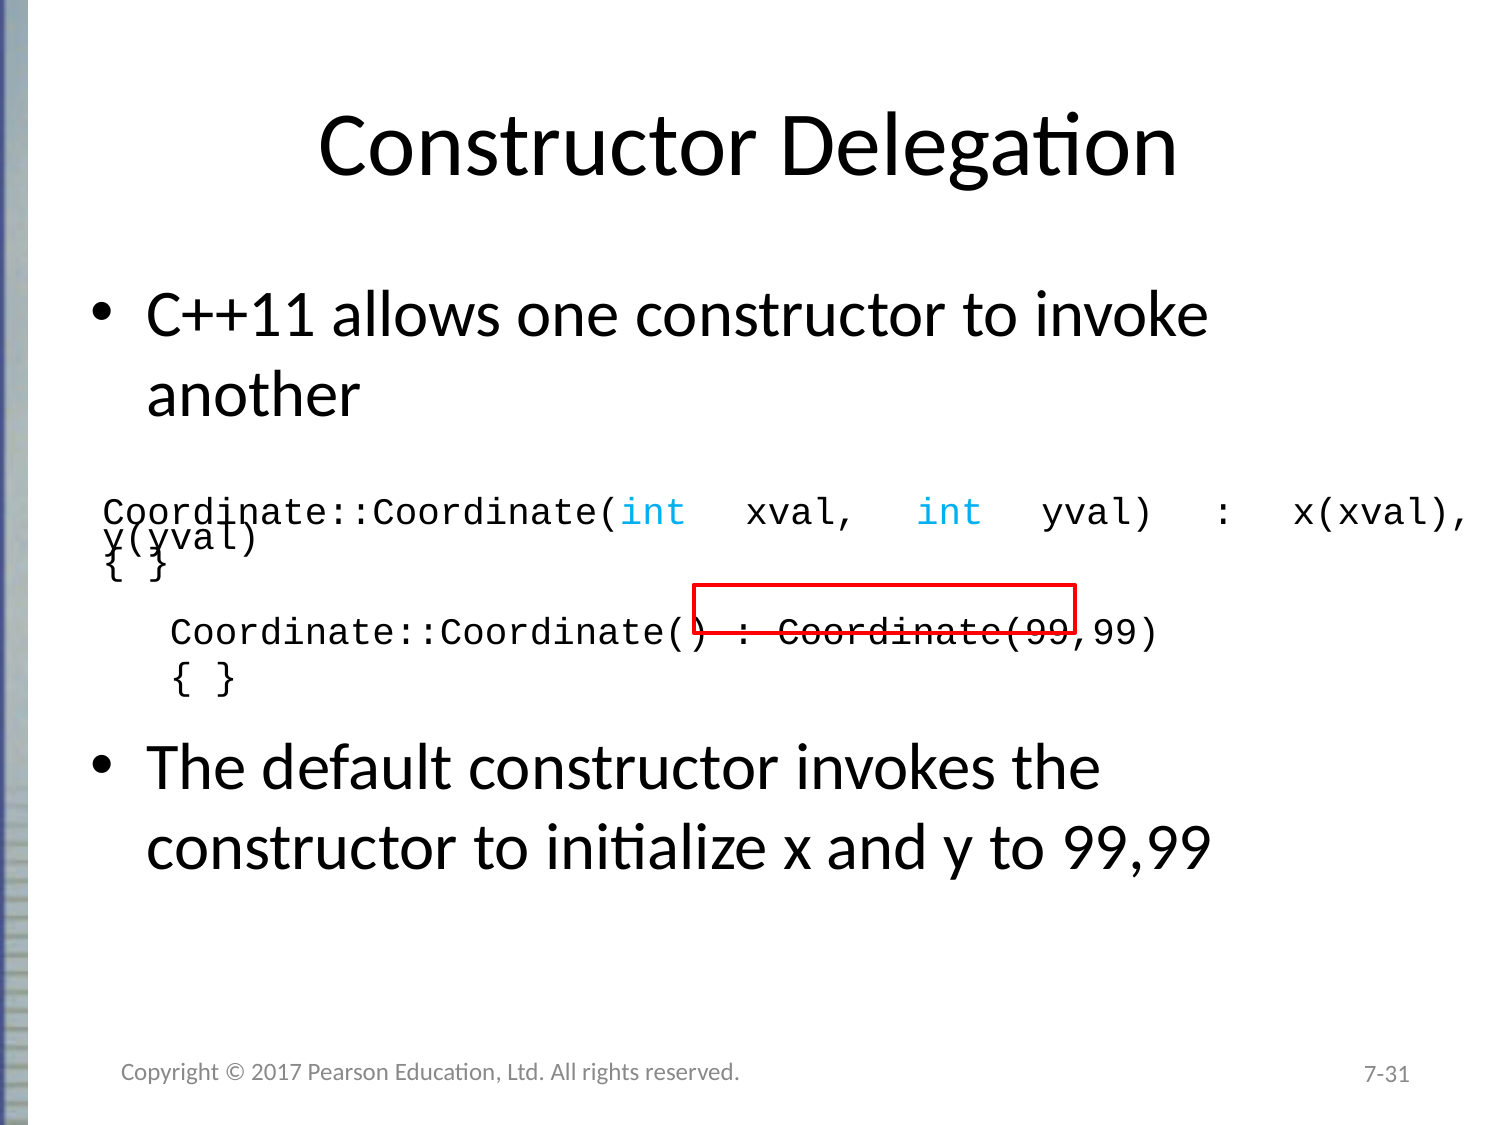

# Constructor Delegation
C++11 allows one constructor to invoke another

The default constructor invokes the constructor to initialize x and y to 99,99
Coordinate::Coordinate(int xval, int yval) : x(xval), y(yval)
{ }

   Coordinate::Coordinate() : Coordinate(99,99)
   { }

Copyright © 2017 Pearson Education, Ltd. All rights reserved.
7-31